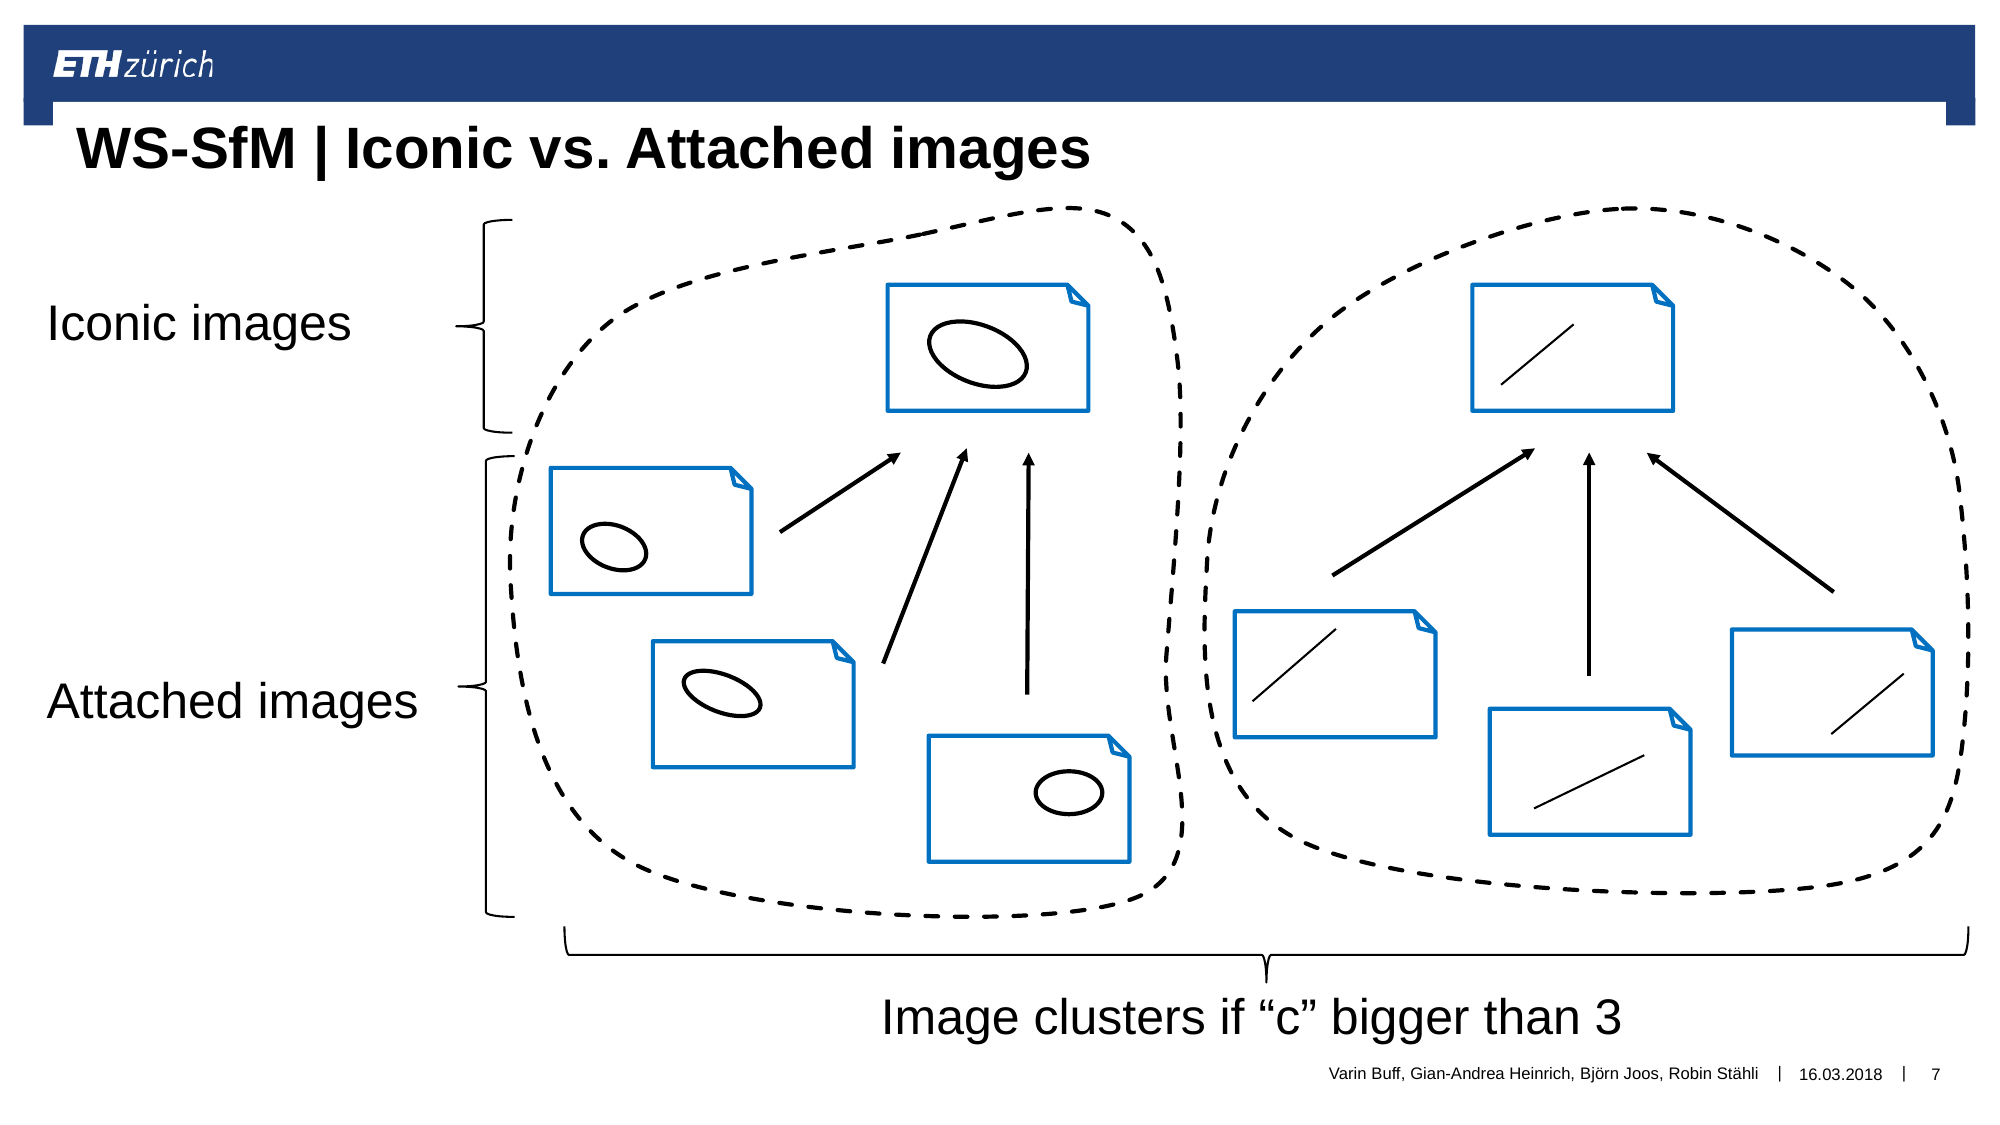

# WS-SfM | Iconic vs. Attached images

Iconic images

Attached images

Image clusters if “c” bigger than 3
Varin Buff, Gian-Andrea Heinrich, Björn Joos, Robin Stähli
16.03.2018
7